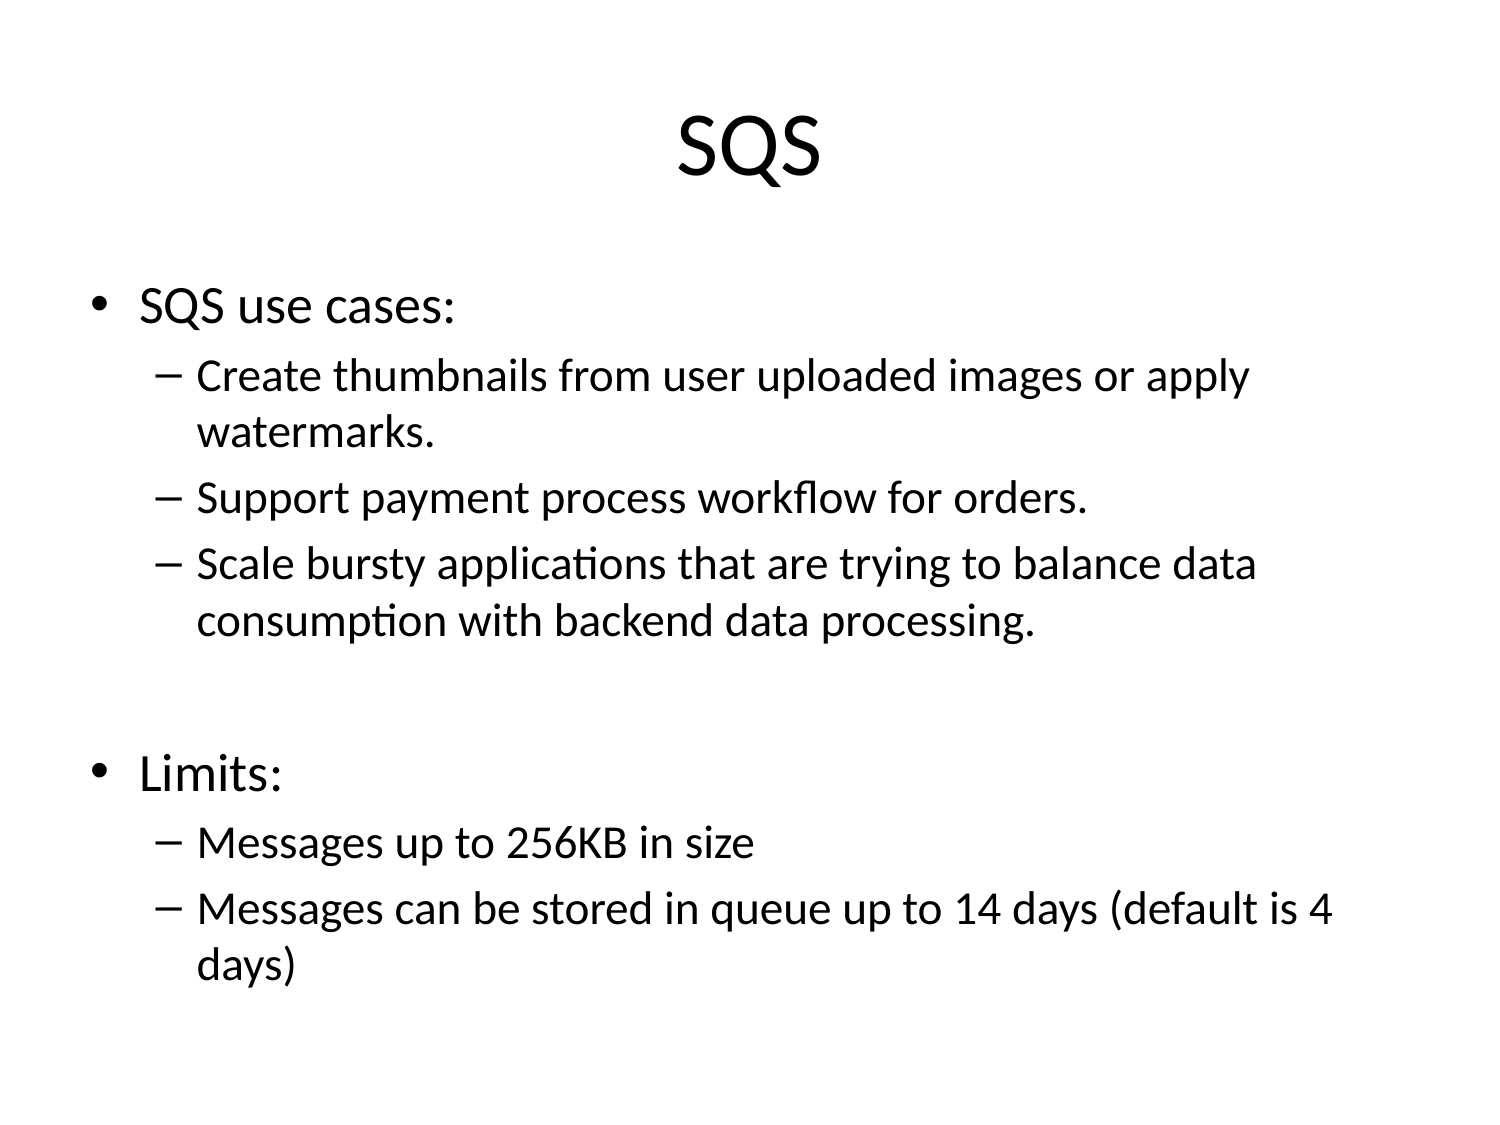

# SQS
SQS use cases:
Create thumbnails from user uploaded images or apply watermarks.
Support payment process workflow for orders.
Scale bursty applications that are trying to balance data consumption with backend data processing.

Limits:
Messages up to 256KB in size
Messages can be stored in queue up to 14 days (default is 4 days)